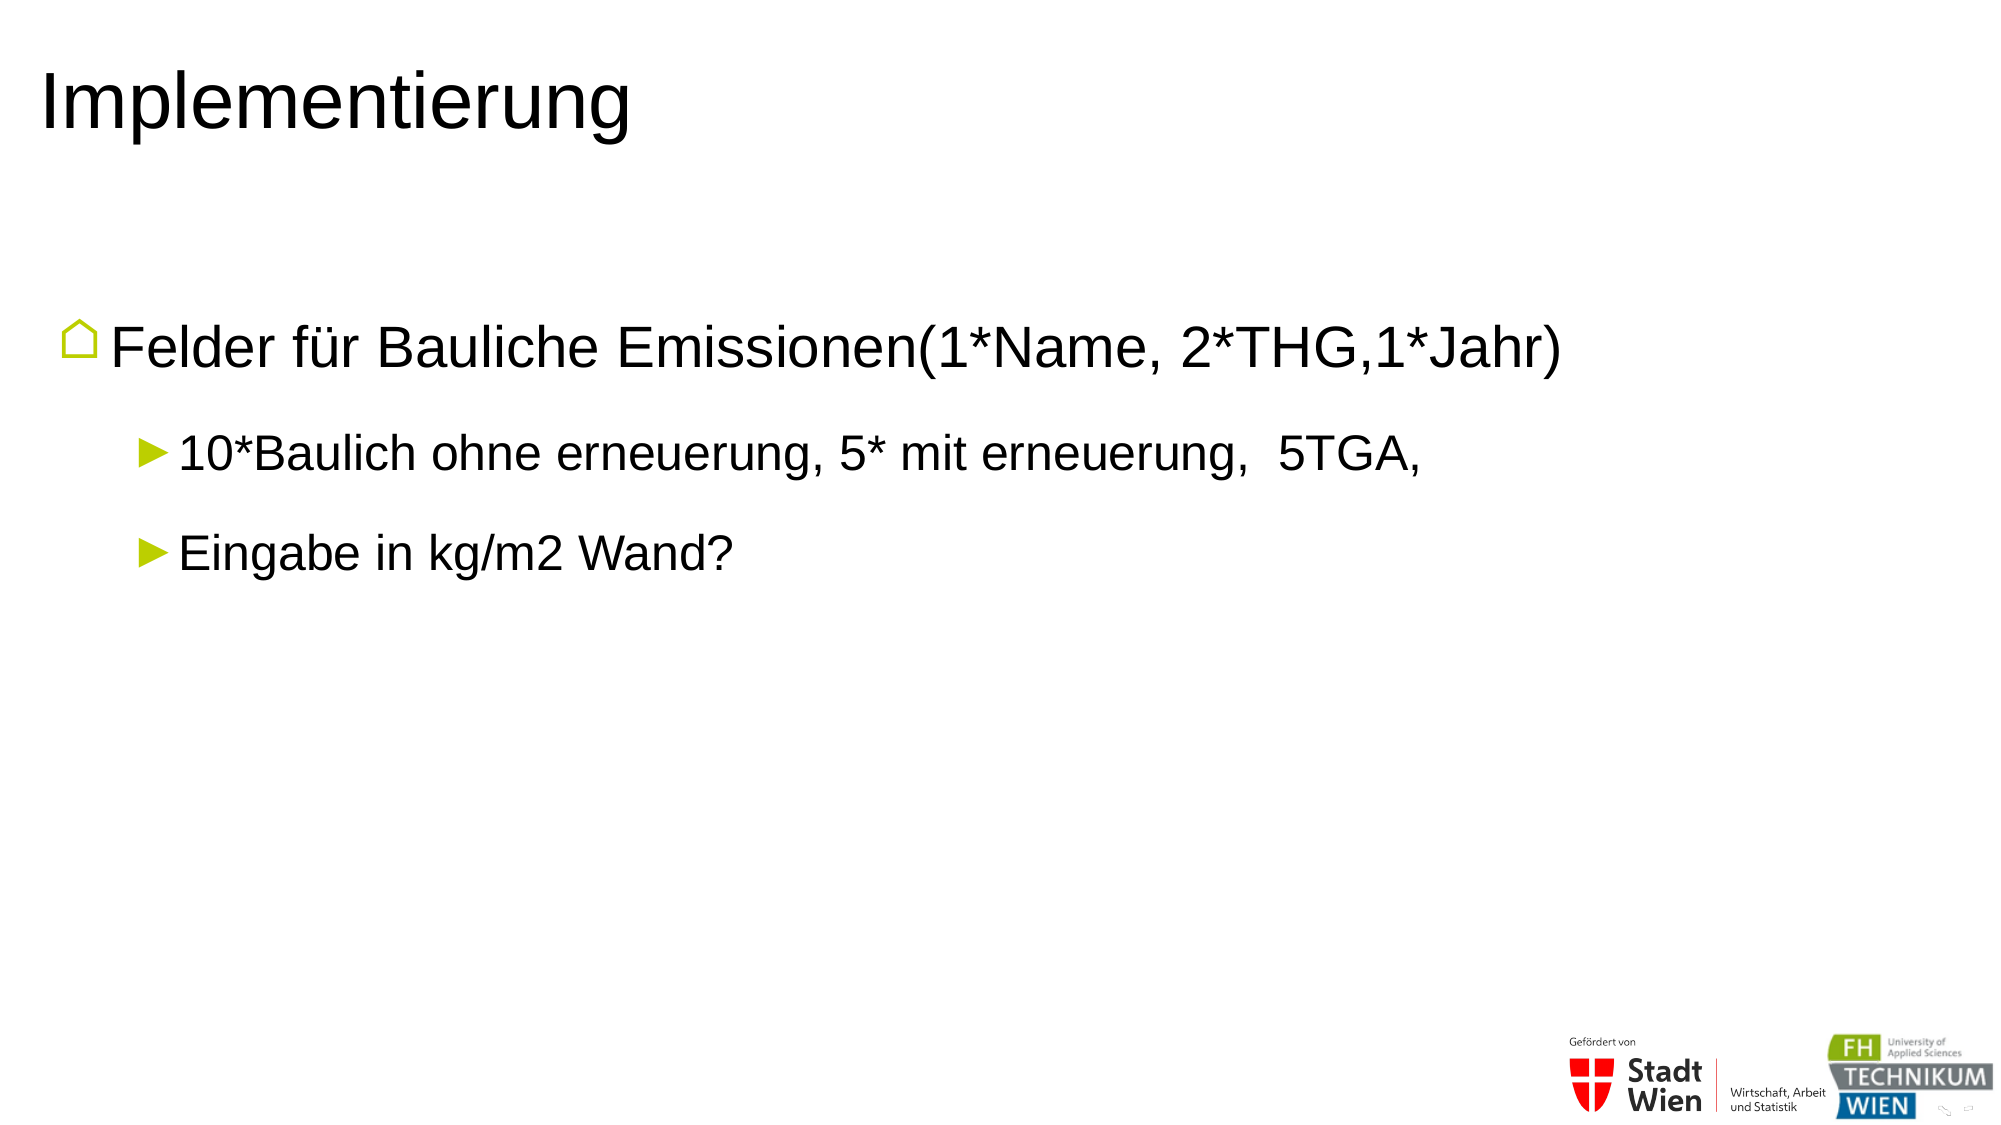

# Implementierung
Felder für Bauliche Emissionen(1*Name, 2*THG,1*Jahr)
10*Baulich ohne erneuerung, 5* mit erneuerung,  5TGA,
Eingabe in kg/m2 Wand?